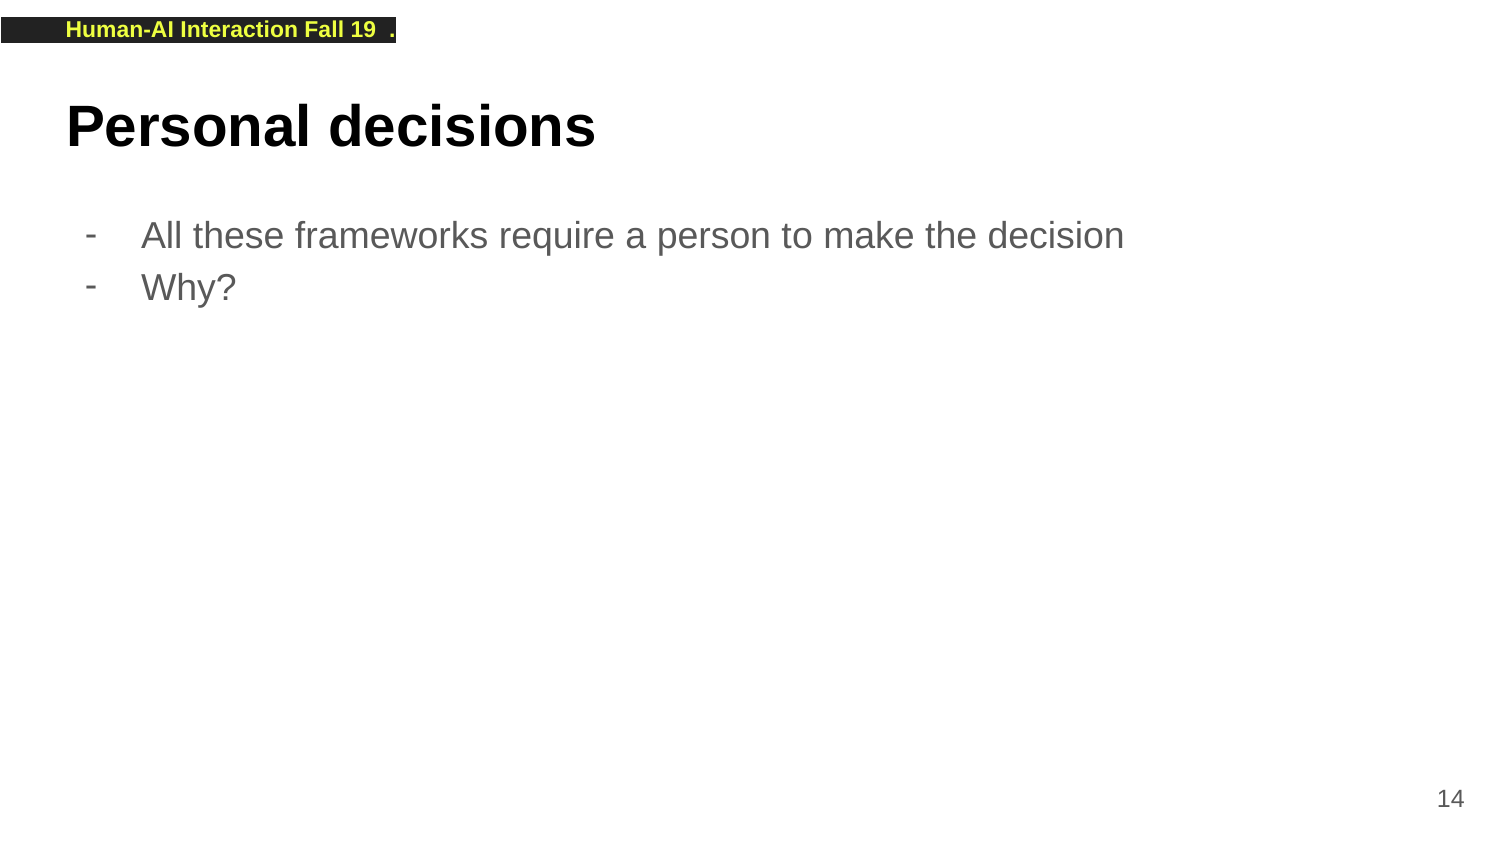

# Personal decisions
All these frameworks require a person to make the decision
Why?

14